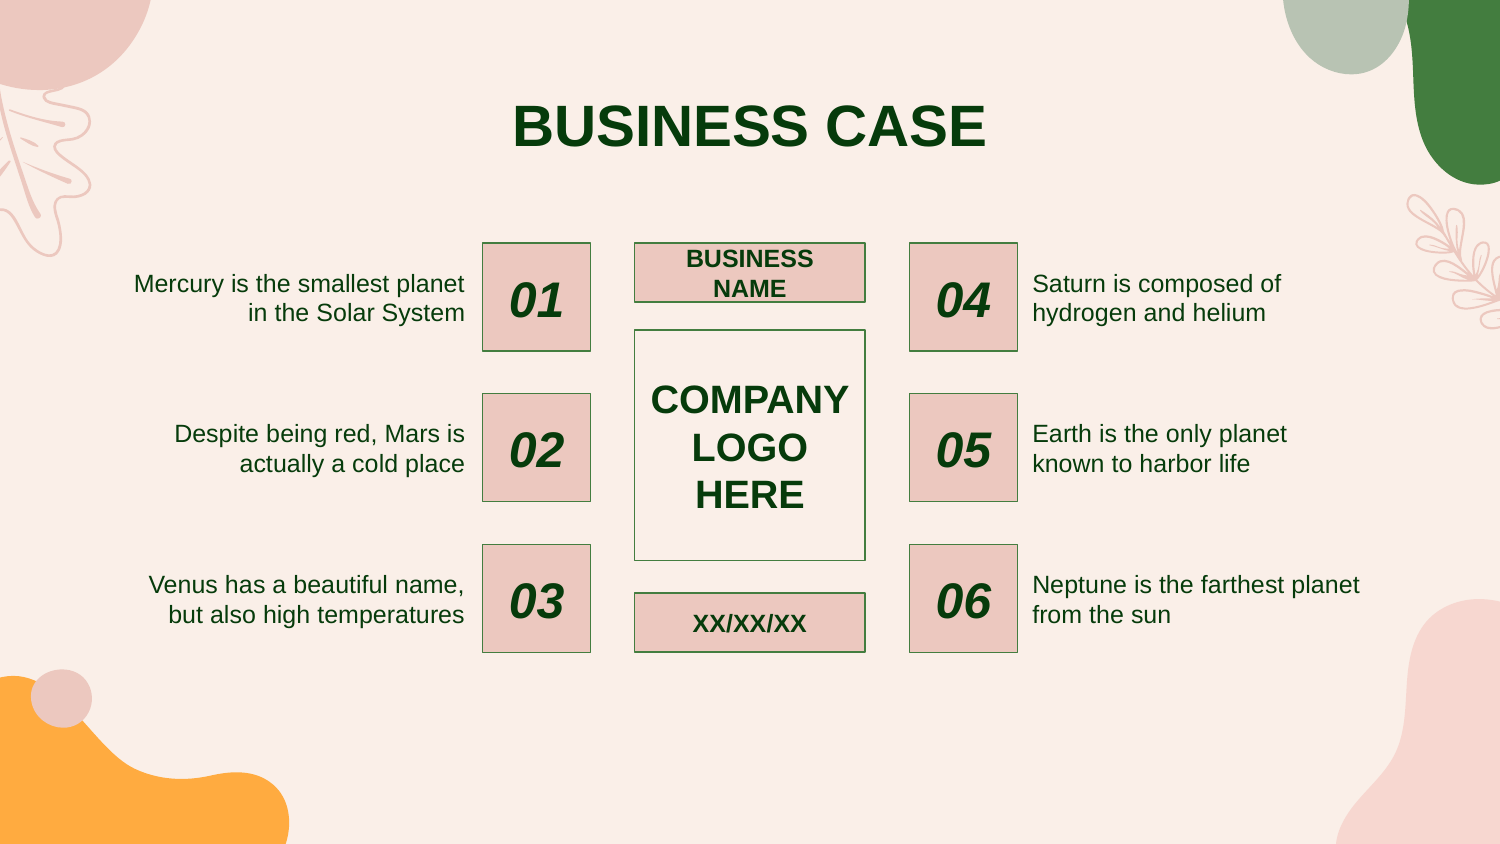

# BUSINESS CASE
Mercury is the smallest planet in the Solar System
BUSINESS NAME
Saturn is composed of hydrogen and helium
01
04
COMPANY
LOGO HERE
Despite being red, Mars is actually a cold place
02
05
Earth is the only planet known to harbor life
03
06
Venus has a beautiful name, but also high temperatures
Neptune is the farthest planet from the sun
XX/XX/XX